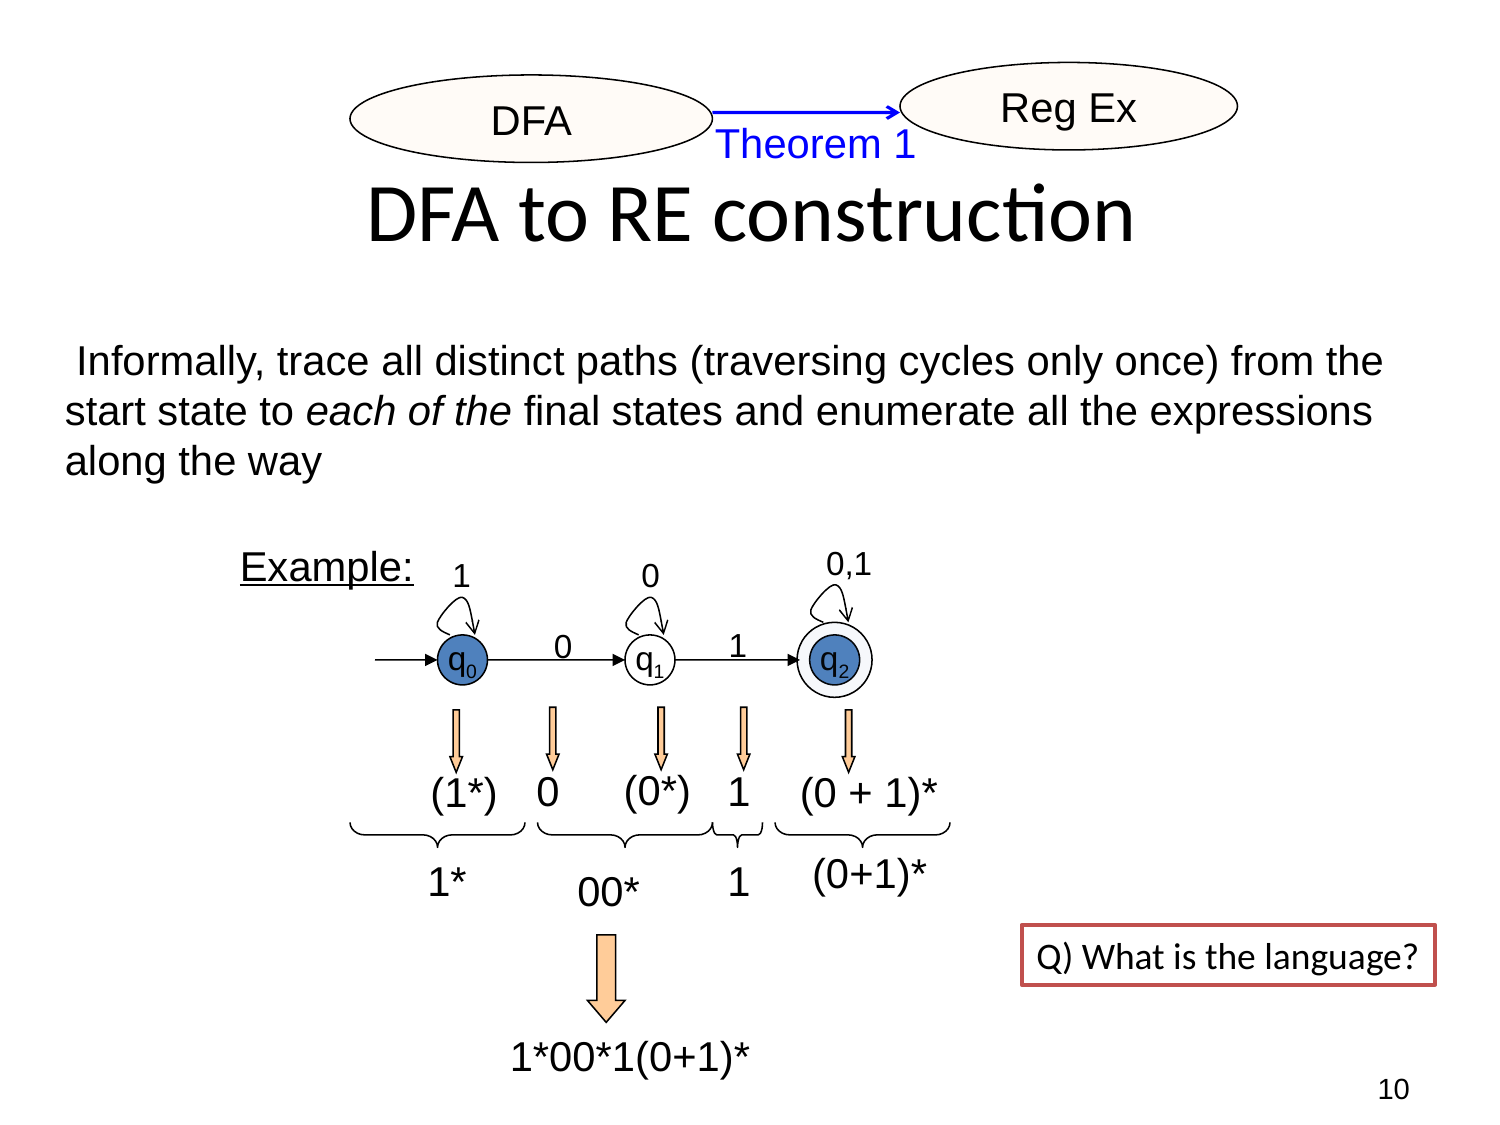

Reg Ex
DFA
Theorem 1

DFA to RE construction
 Informally, trace all distinct paths (traversing cycles only once) from the start state to each of the final states and enumerate all the expressions along the way
Example:
0,1
1
0

1
0

q0
q1
q2

    (0*)
0
1
     (1*)
   (0 + 1)*

(0+1)*
1
1*
00*
Q) What is the language?

     1*00*1(0+1)*
10